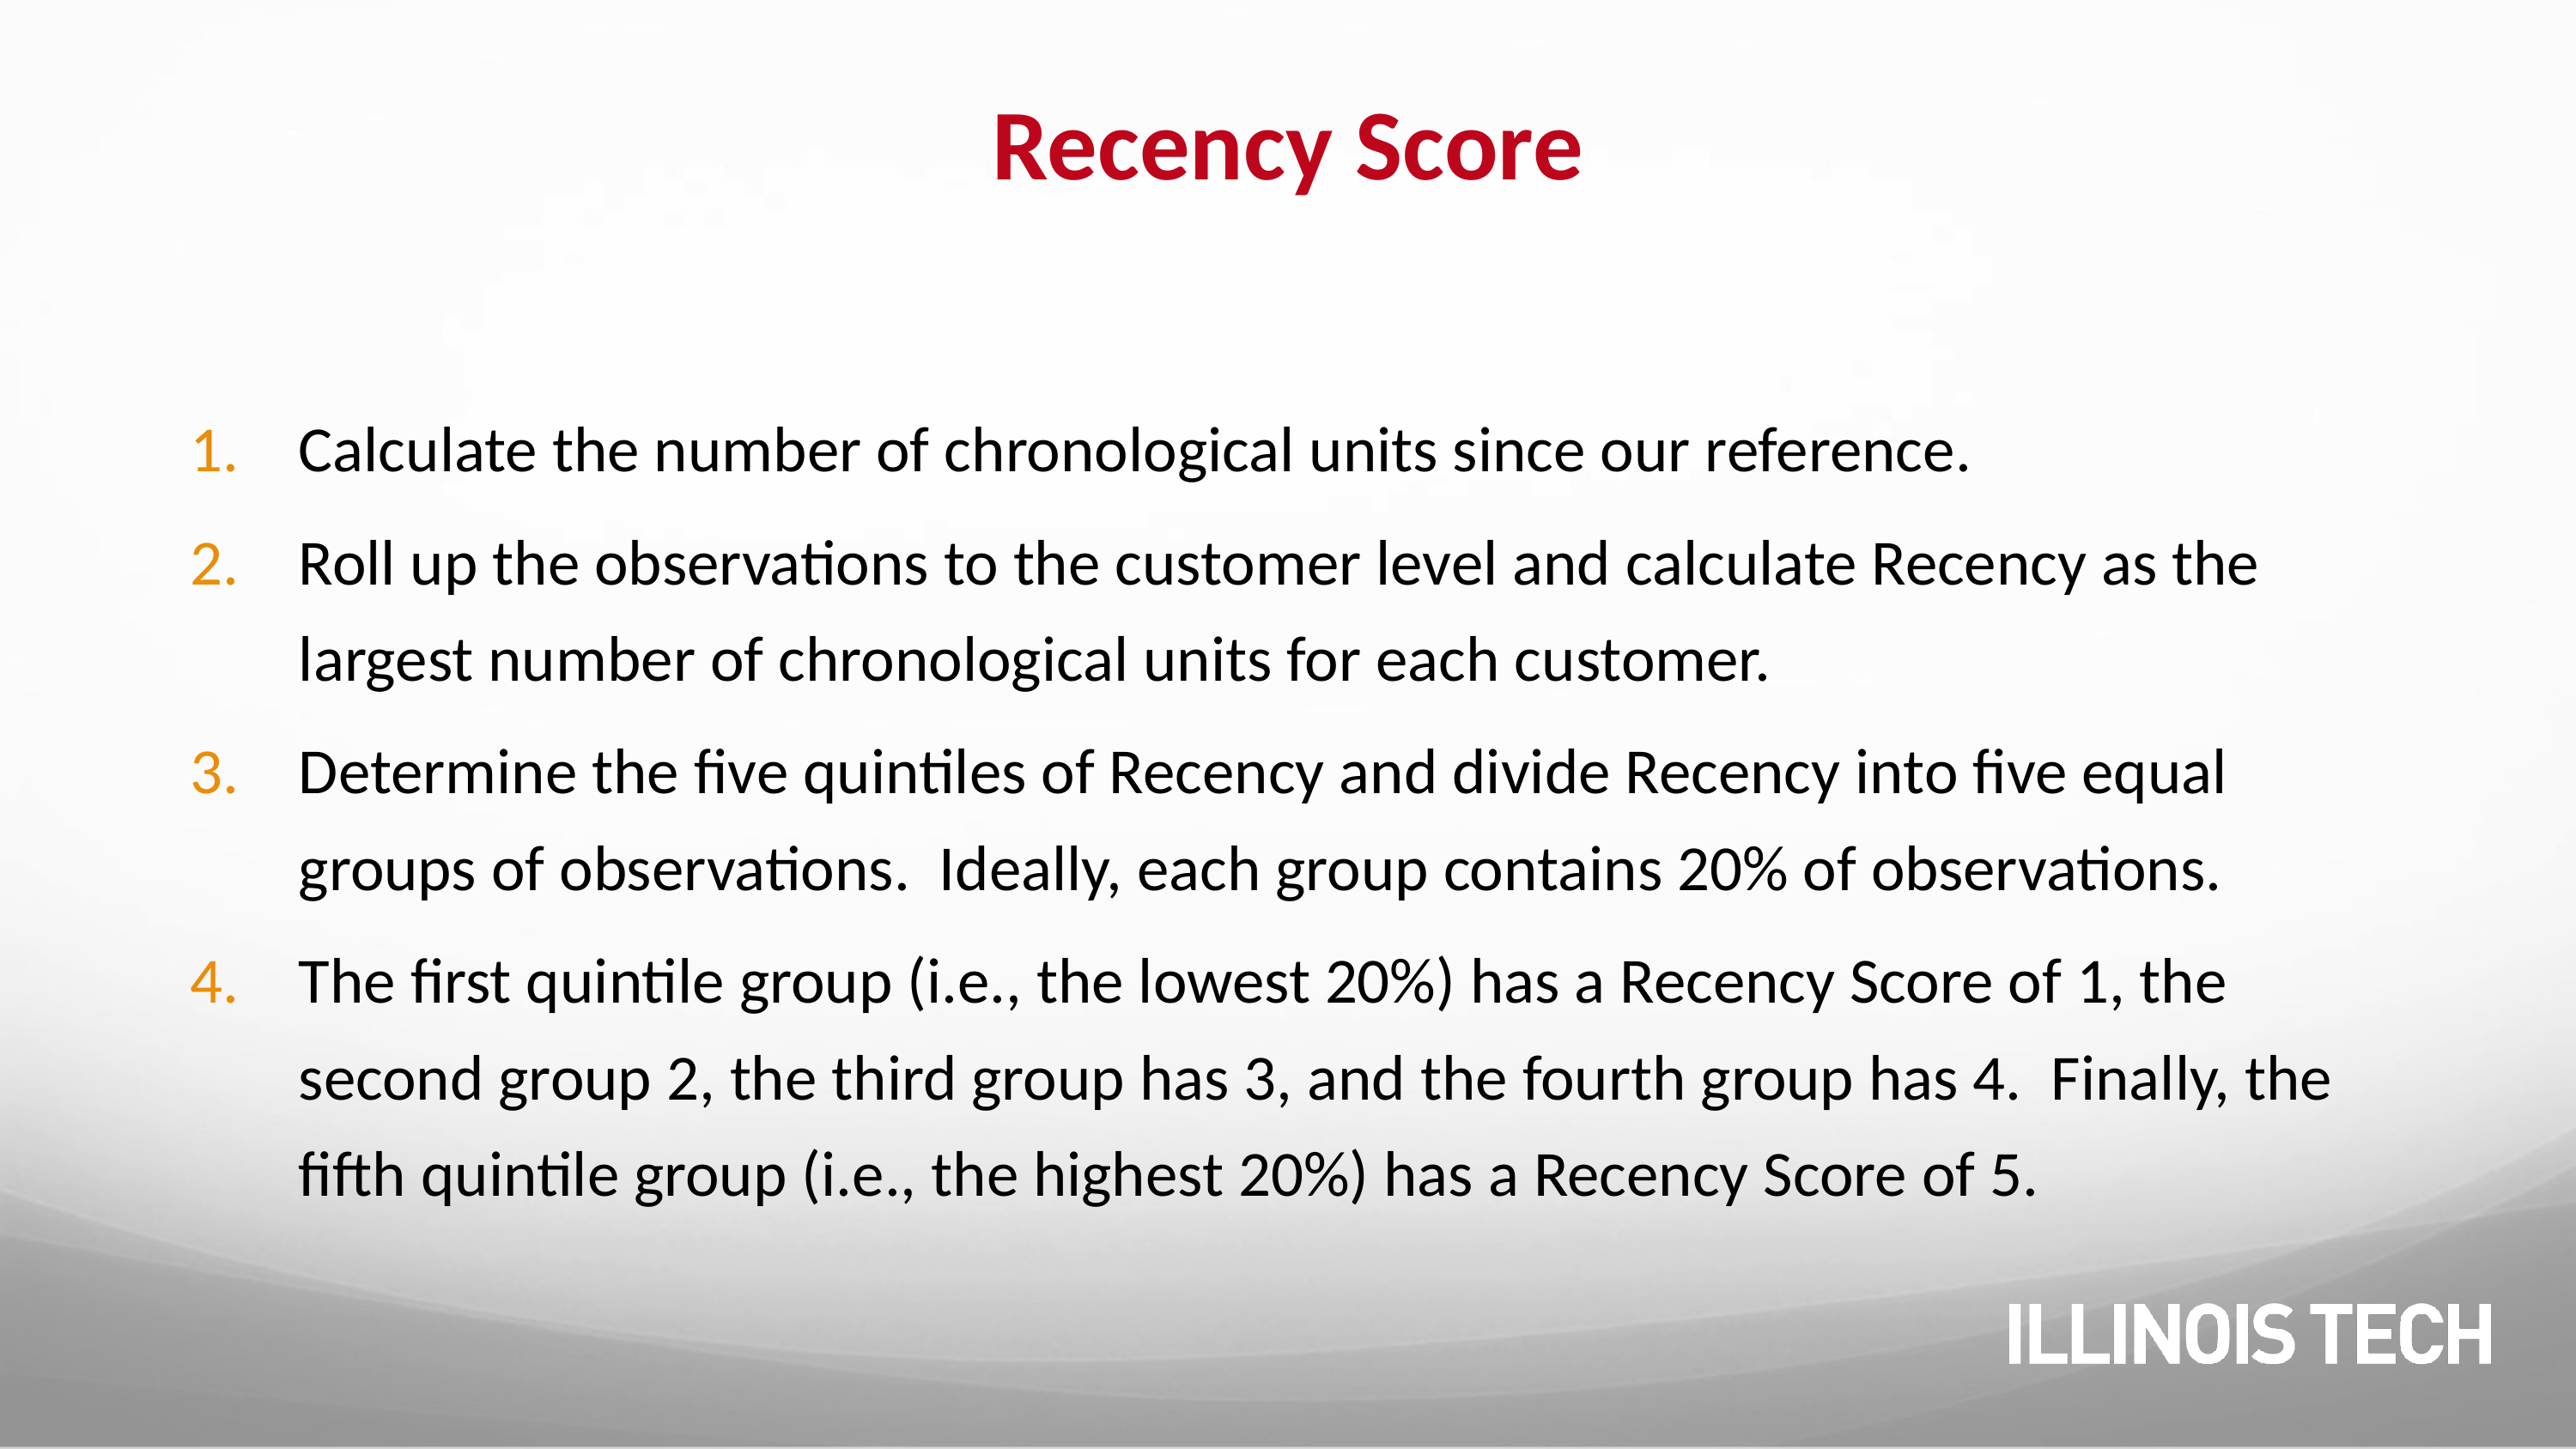

# Recency Score
Calculate the number of chronological units since our reference.
Roll up the observations to the customer level and calculate Recency as the largest number of chronological units for each customer.
Determine the five quintiles of Recency and divide Recency into five equal groups of observations.  Ideally, each group contains 20% of observations.
The first quintile group (i.e., the lowest 20%) has a Recency Score of 1, the second group 2, the third group has 3, and the fourth group has 4.  Finally, the fifth quintile group (i.e., the highest 20%) has a Recency Score of 5.